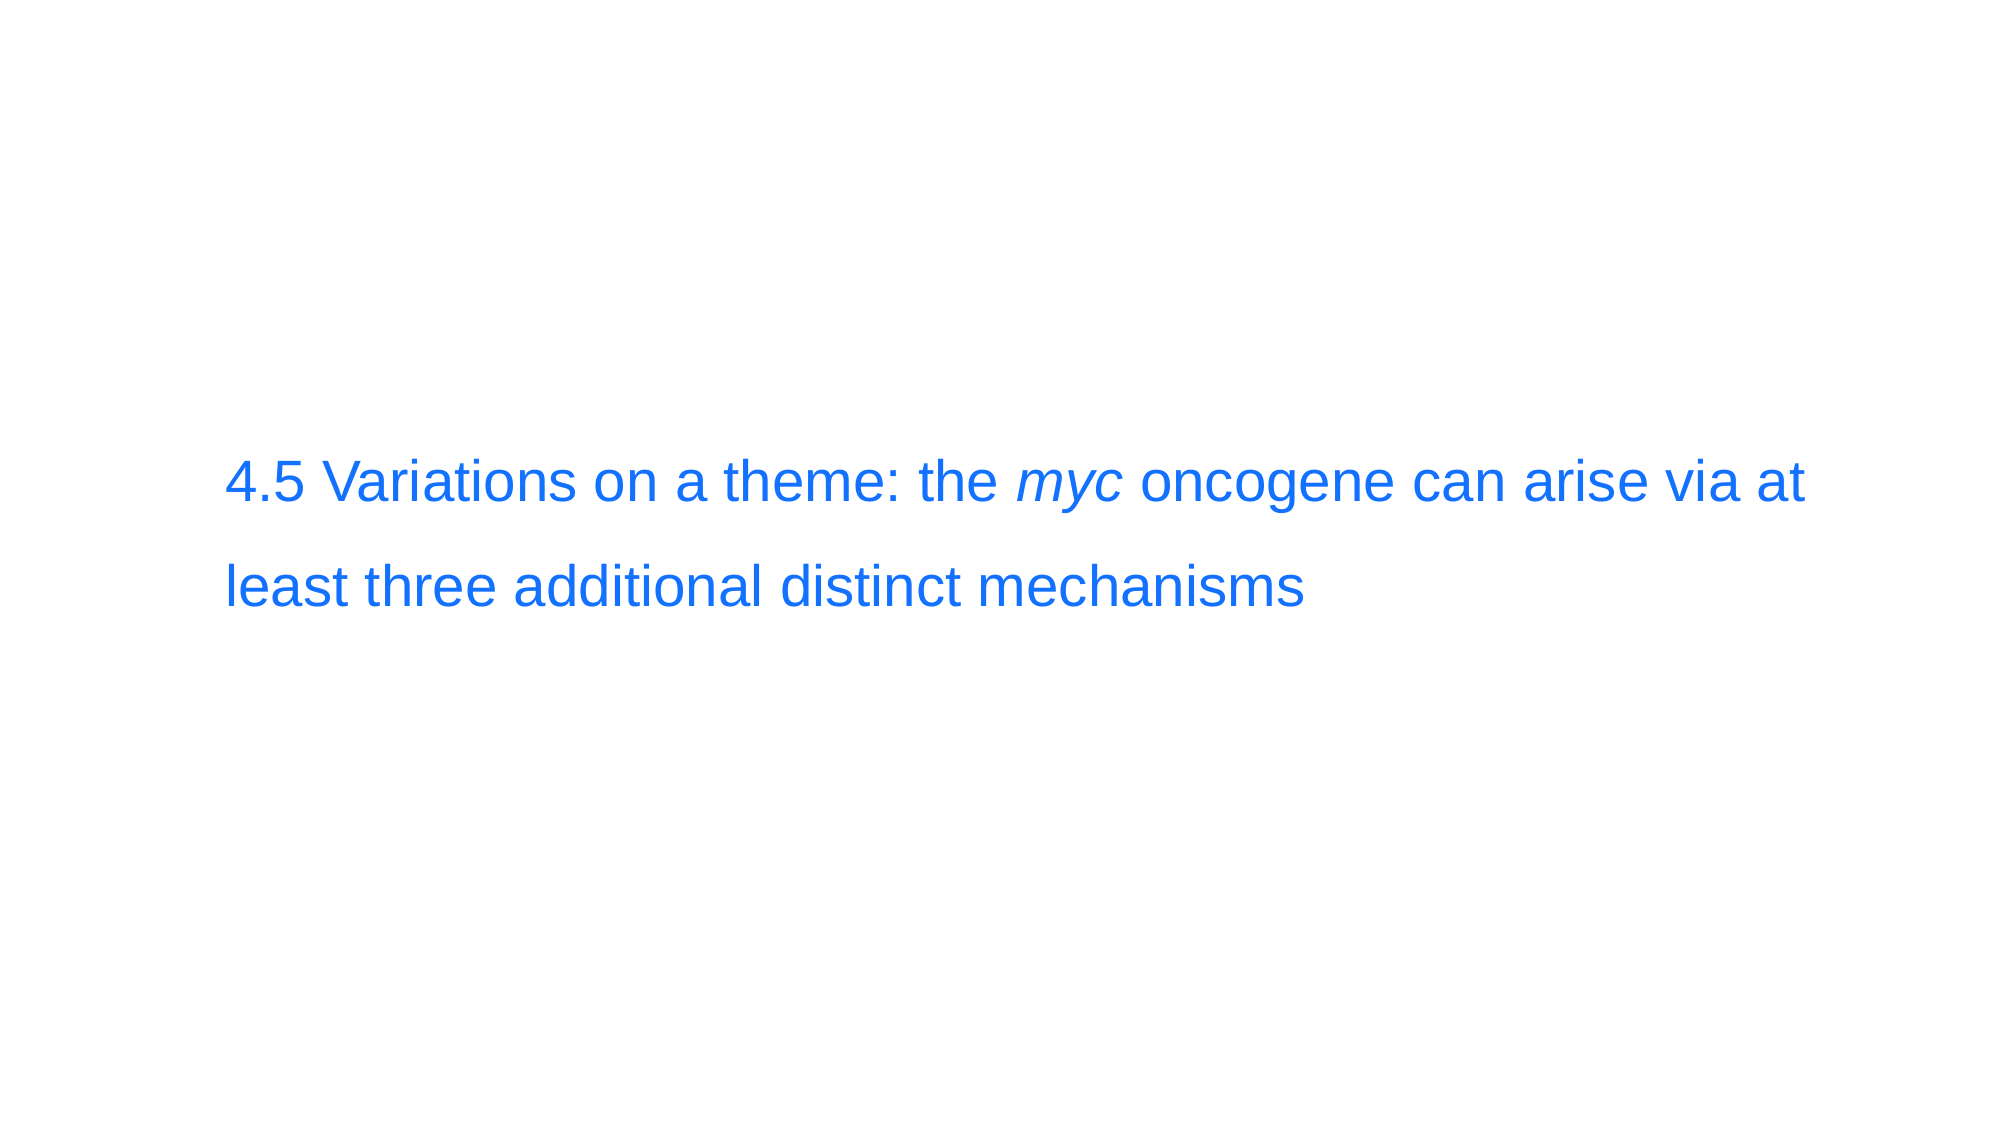

4.5 Variations on a theme: the myc oncogene can arise via at least three additional distinct mechanisms